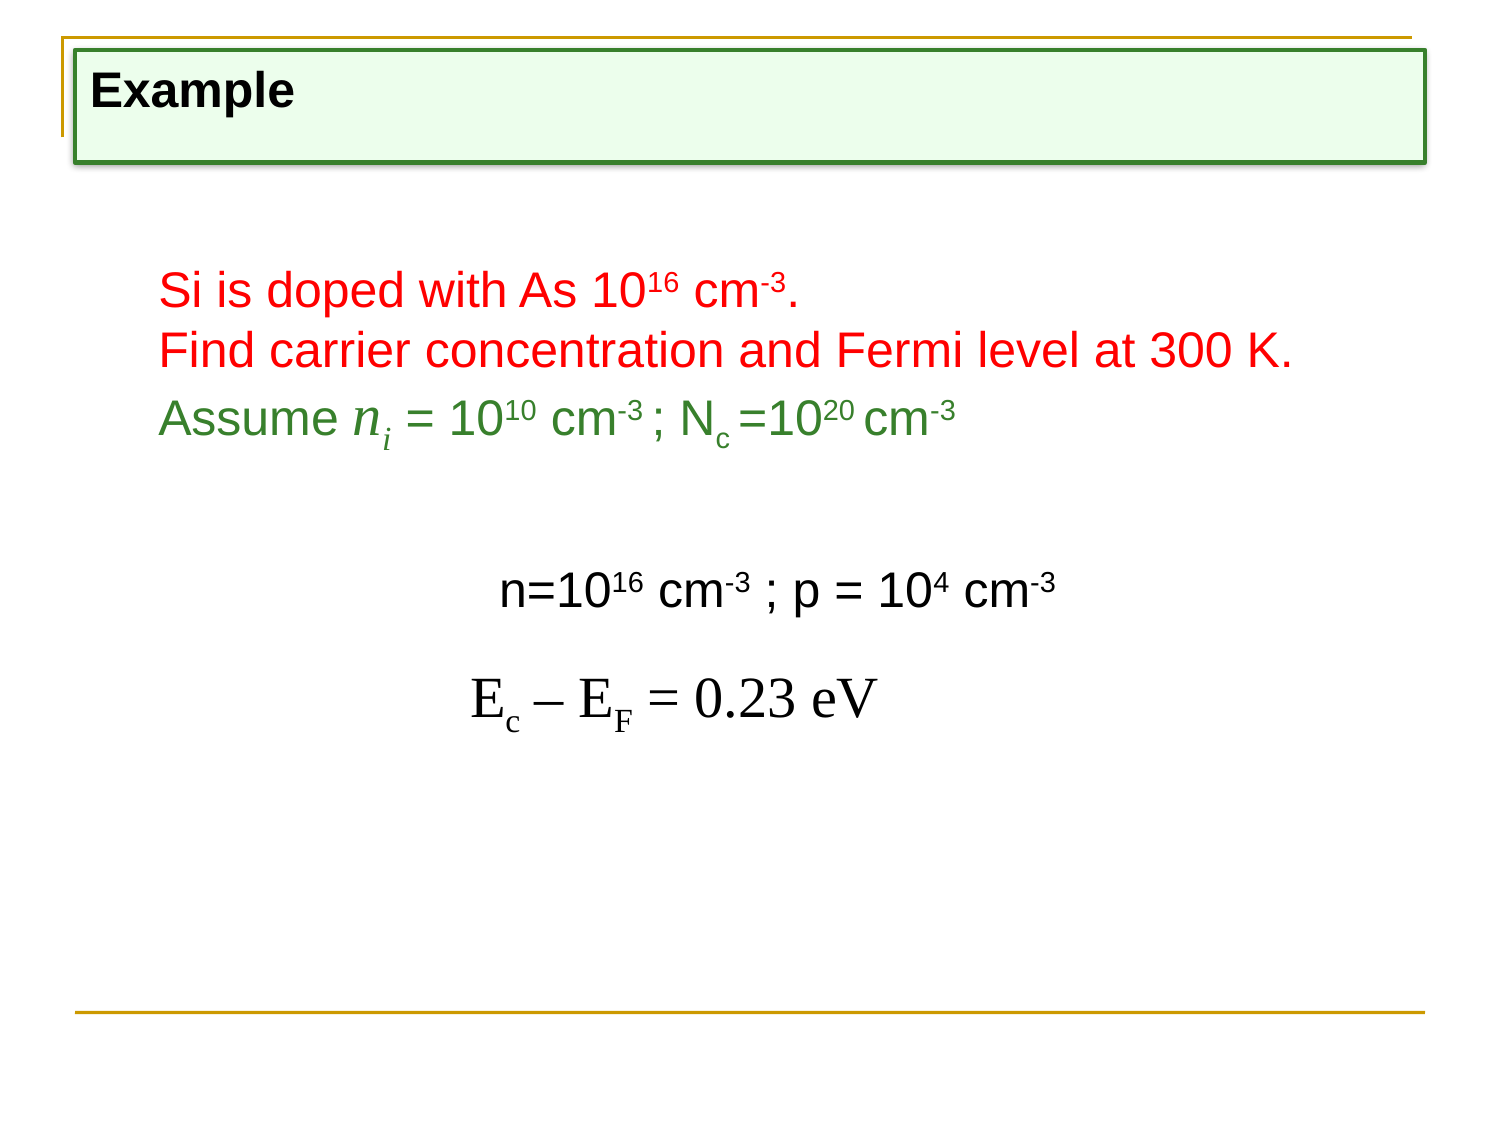

Example
Si is doped with As 1016 cm-3.
Find carrier concentration and Fermi level at 300 K.
Assume ni = 1010 cm-3 ; Nc =1020 cm-3
n=1016 cm-3 ; p = 104 cm-3
Ec – EF = 0.23 eV